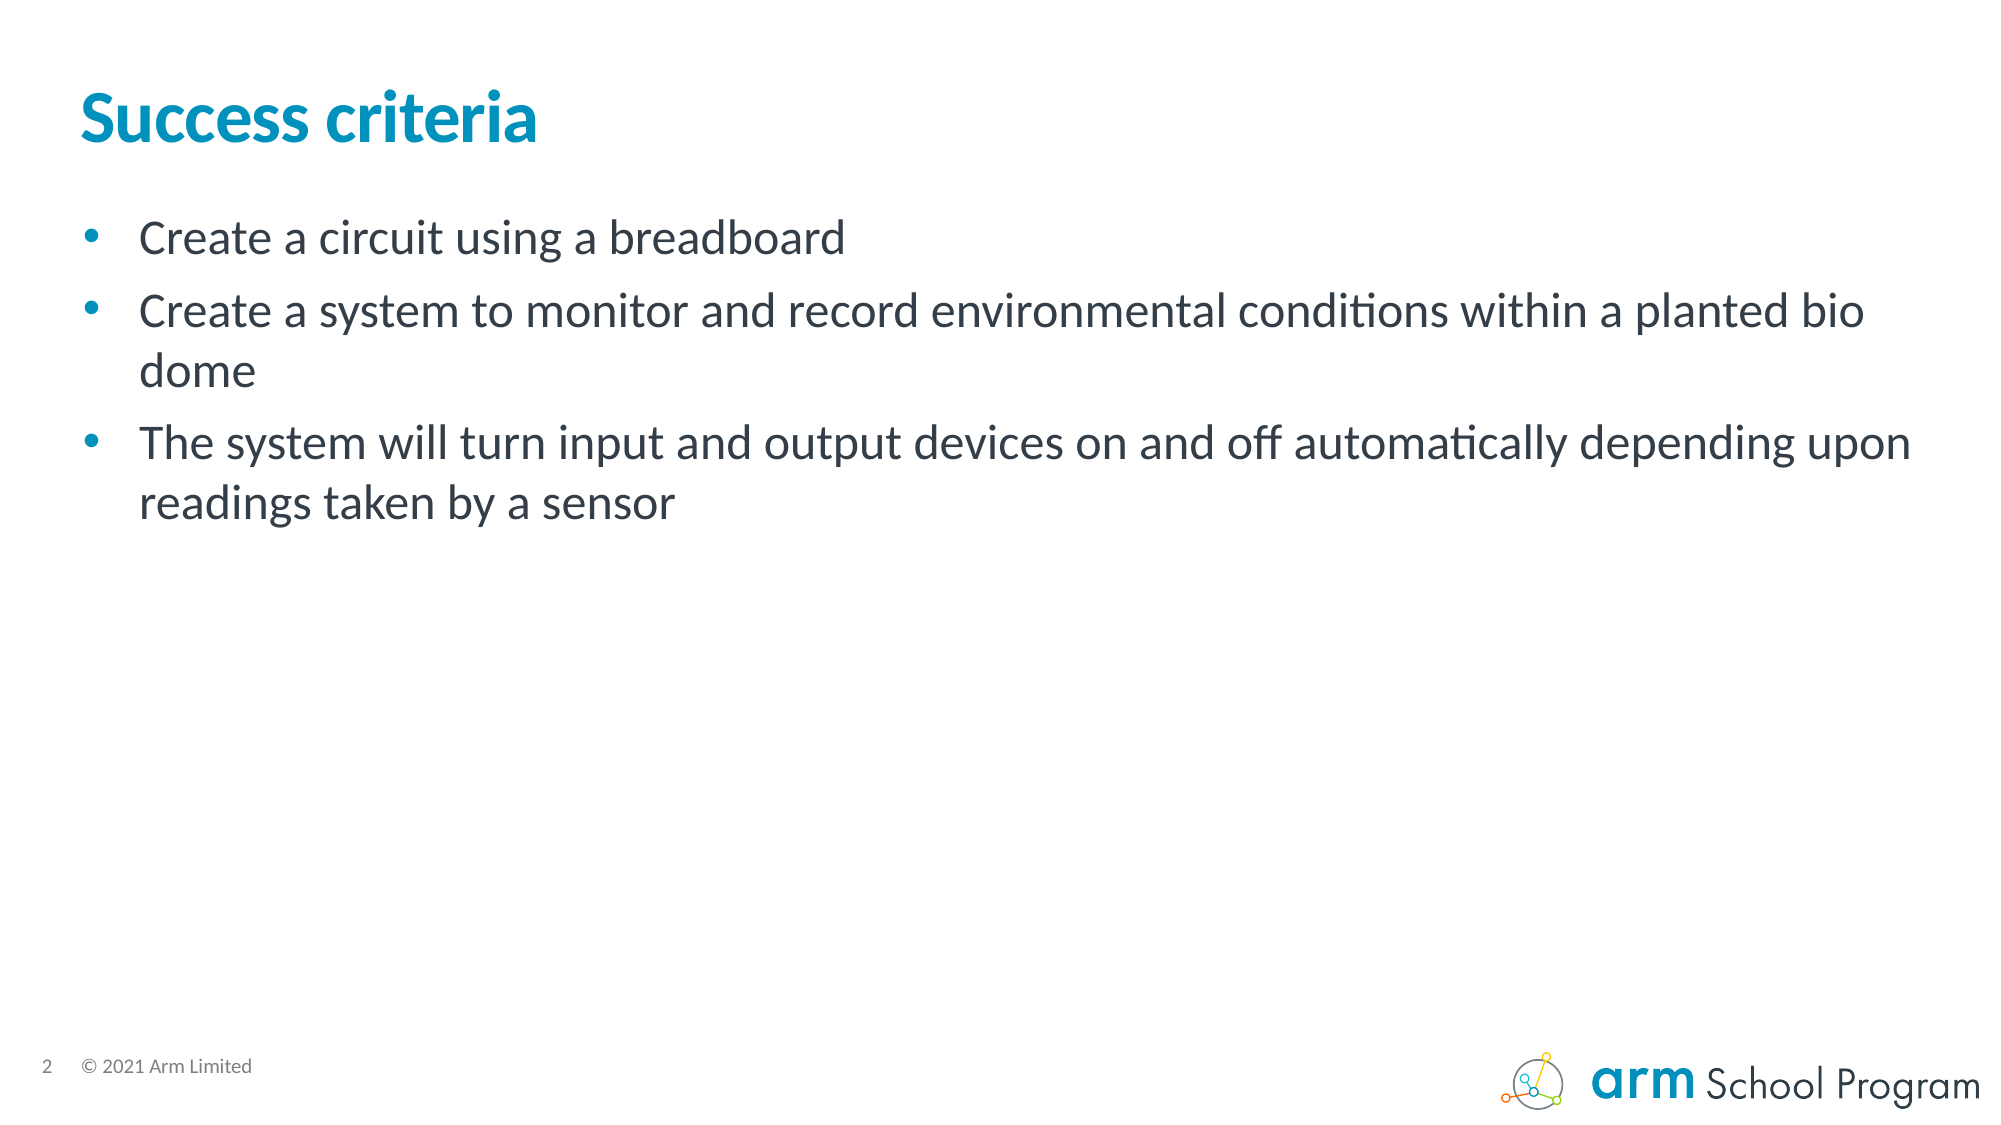

# Success criteria
Create a circuit using a breadboard
Create a system to monitor and record environmental conditions within a planted bio dome
The system will turn input and output devices on and off automatically depending upon readings taken by a sensor